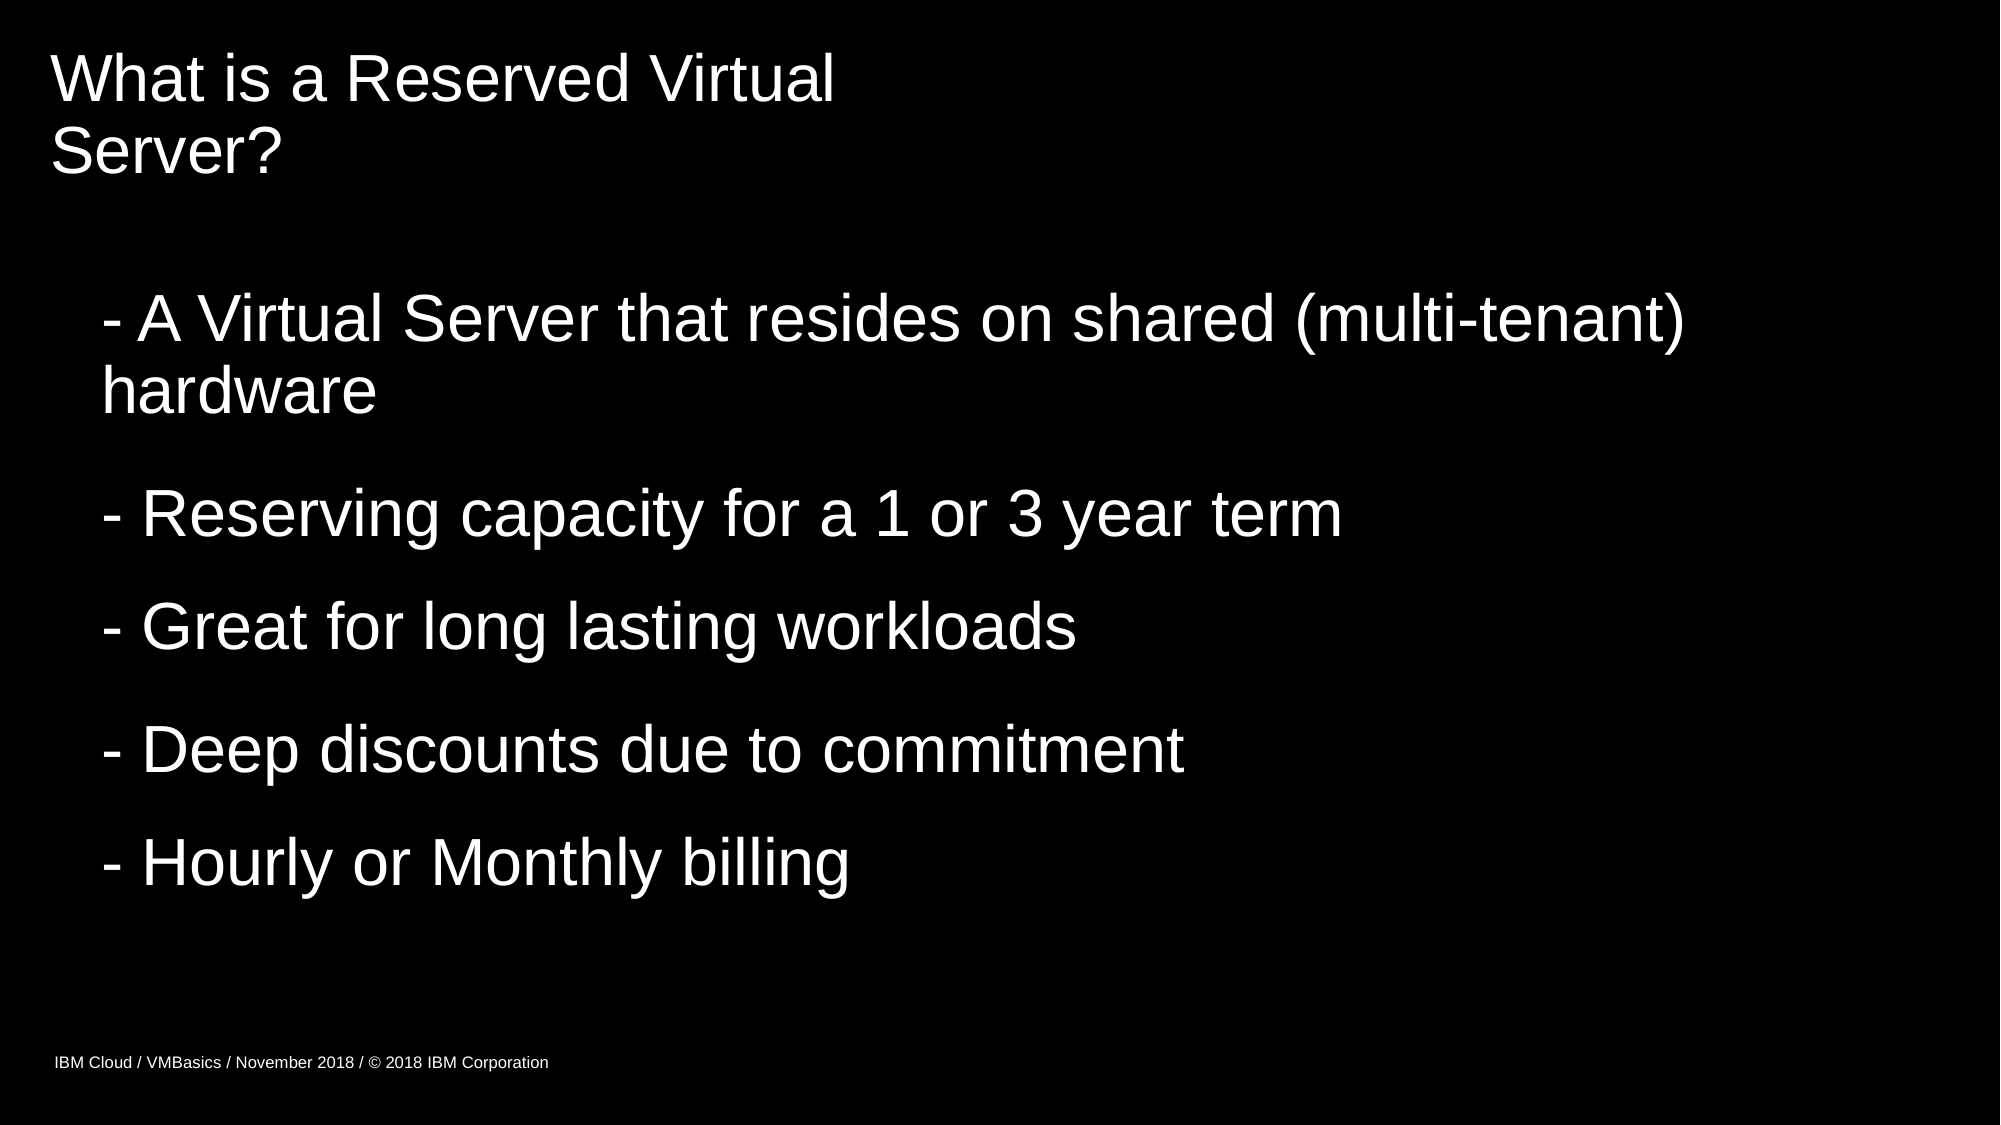

# What is a Reserved Virtual Server?
- A Virtual Server that resides on shared (multi-tenant) hardware
- Reserving capacity for a 1 or 3 year term
- Great for long lasting workloads
- Deep discounts due to commitment
- Hourly or Monthly billing
IBM Cloud / VMBasics / November 2018 / © 2018 IBM Corporation